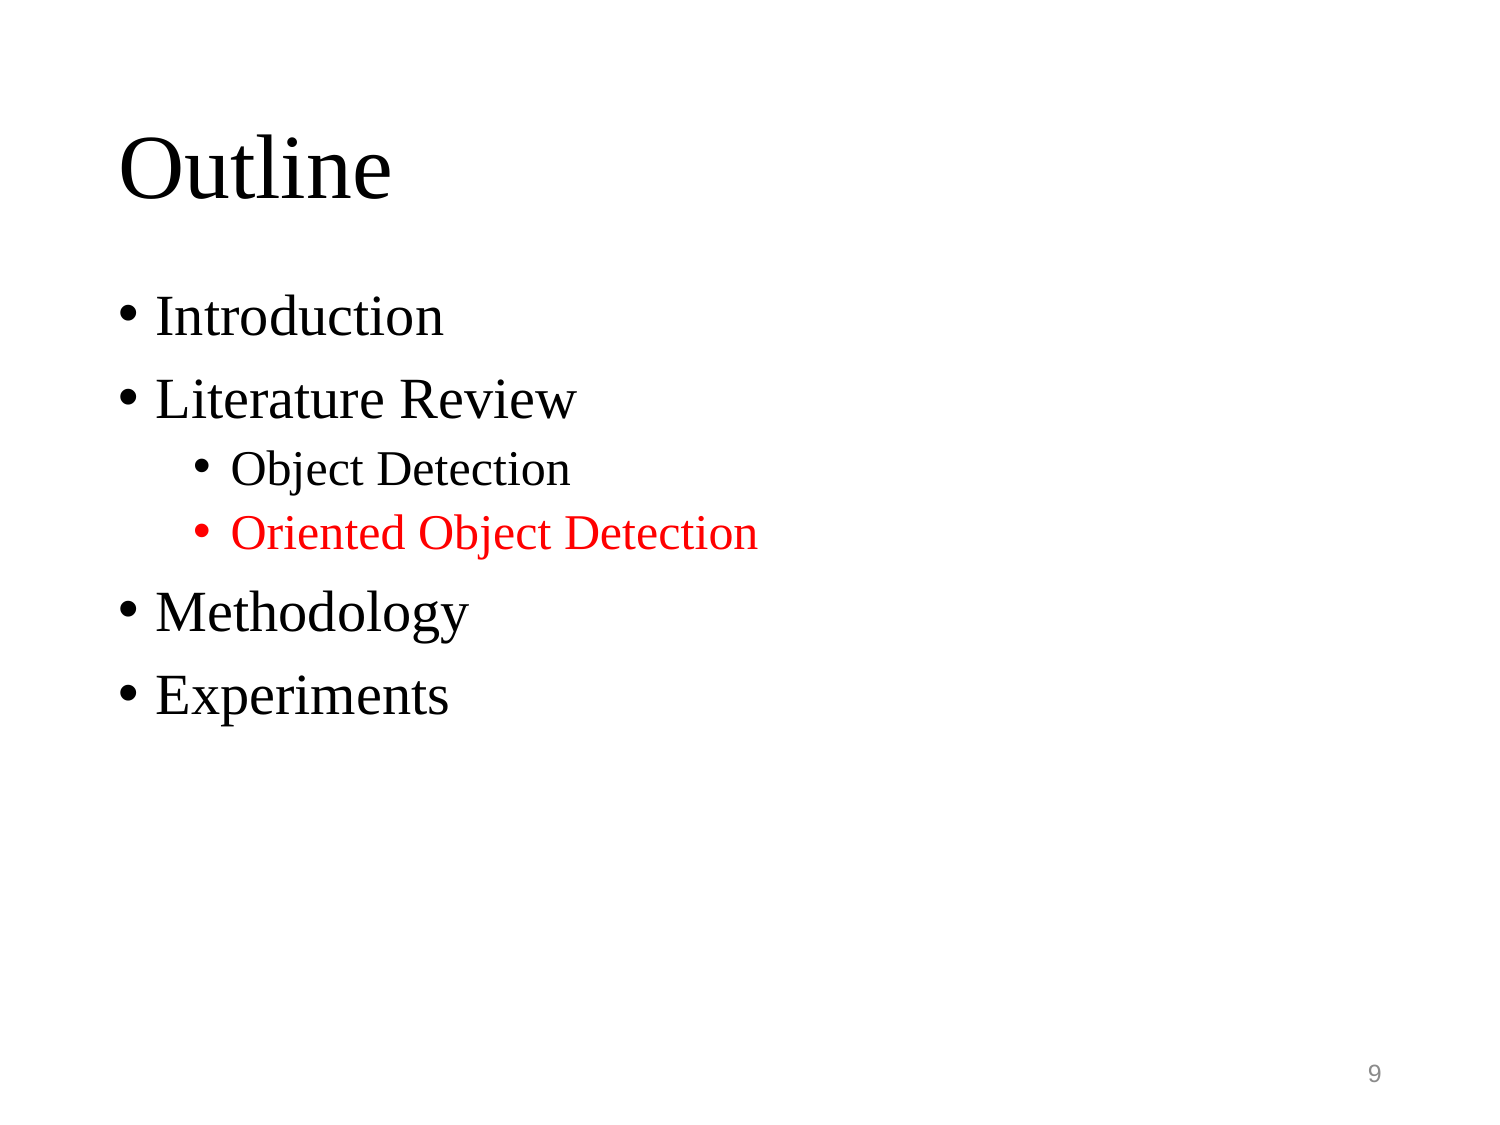

# Outline
Introduction
Literature Review
Object Detection
Oriented Object Detection
Methodology
Experiments
9